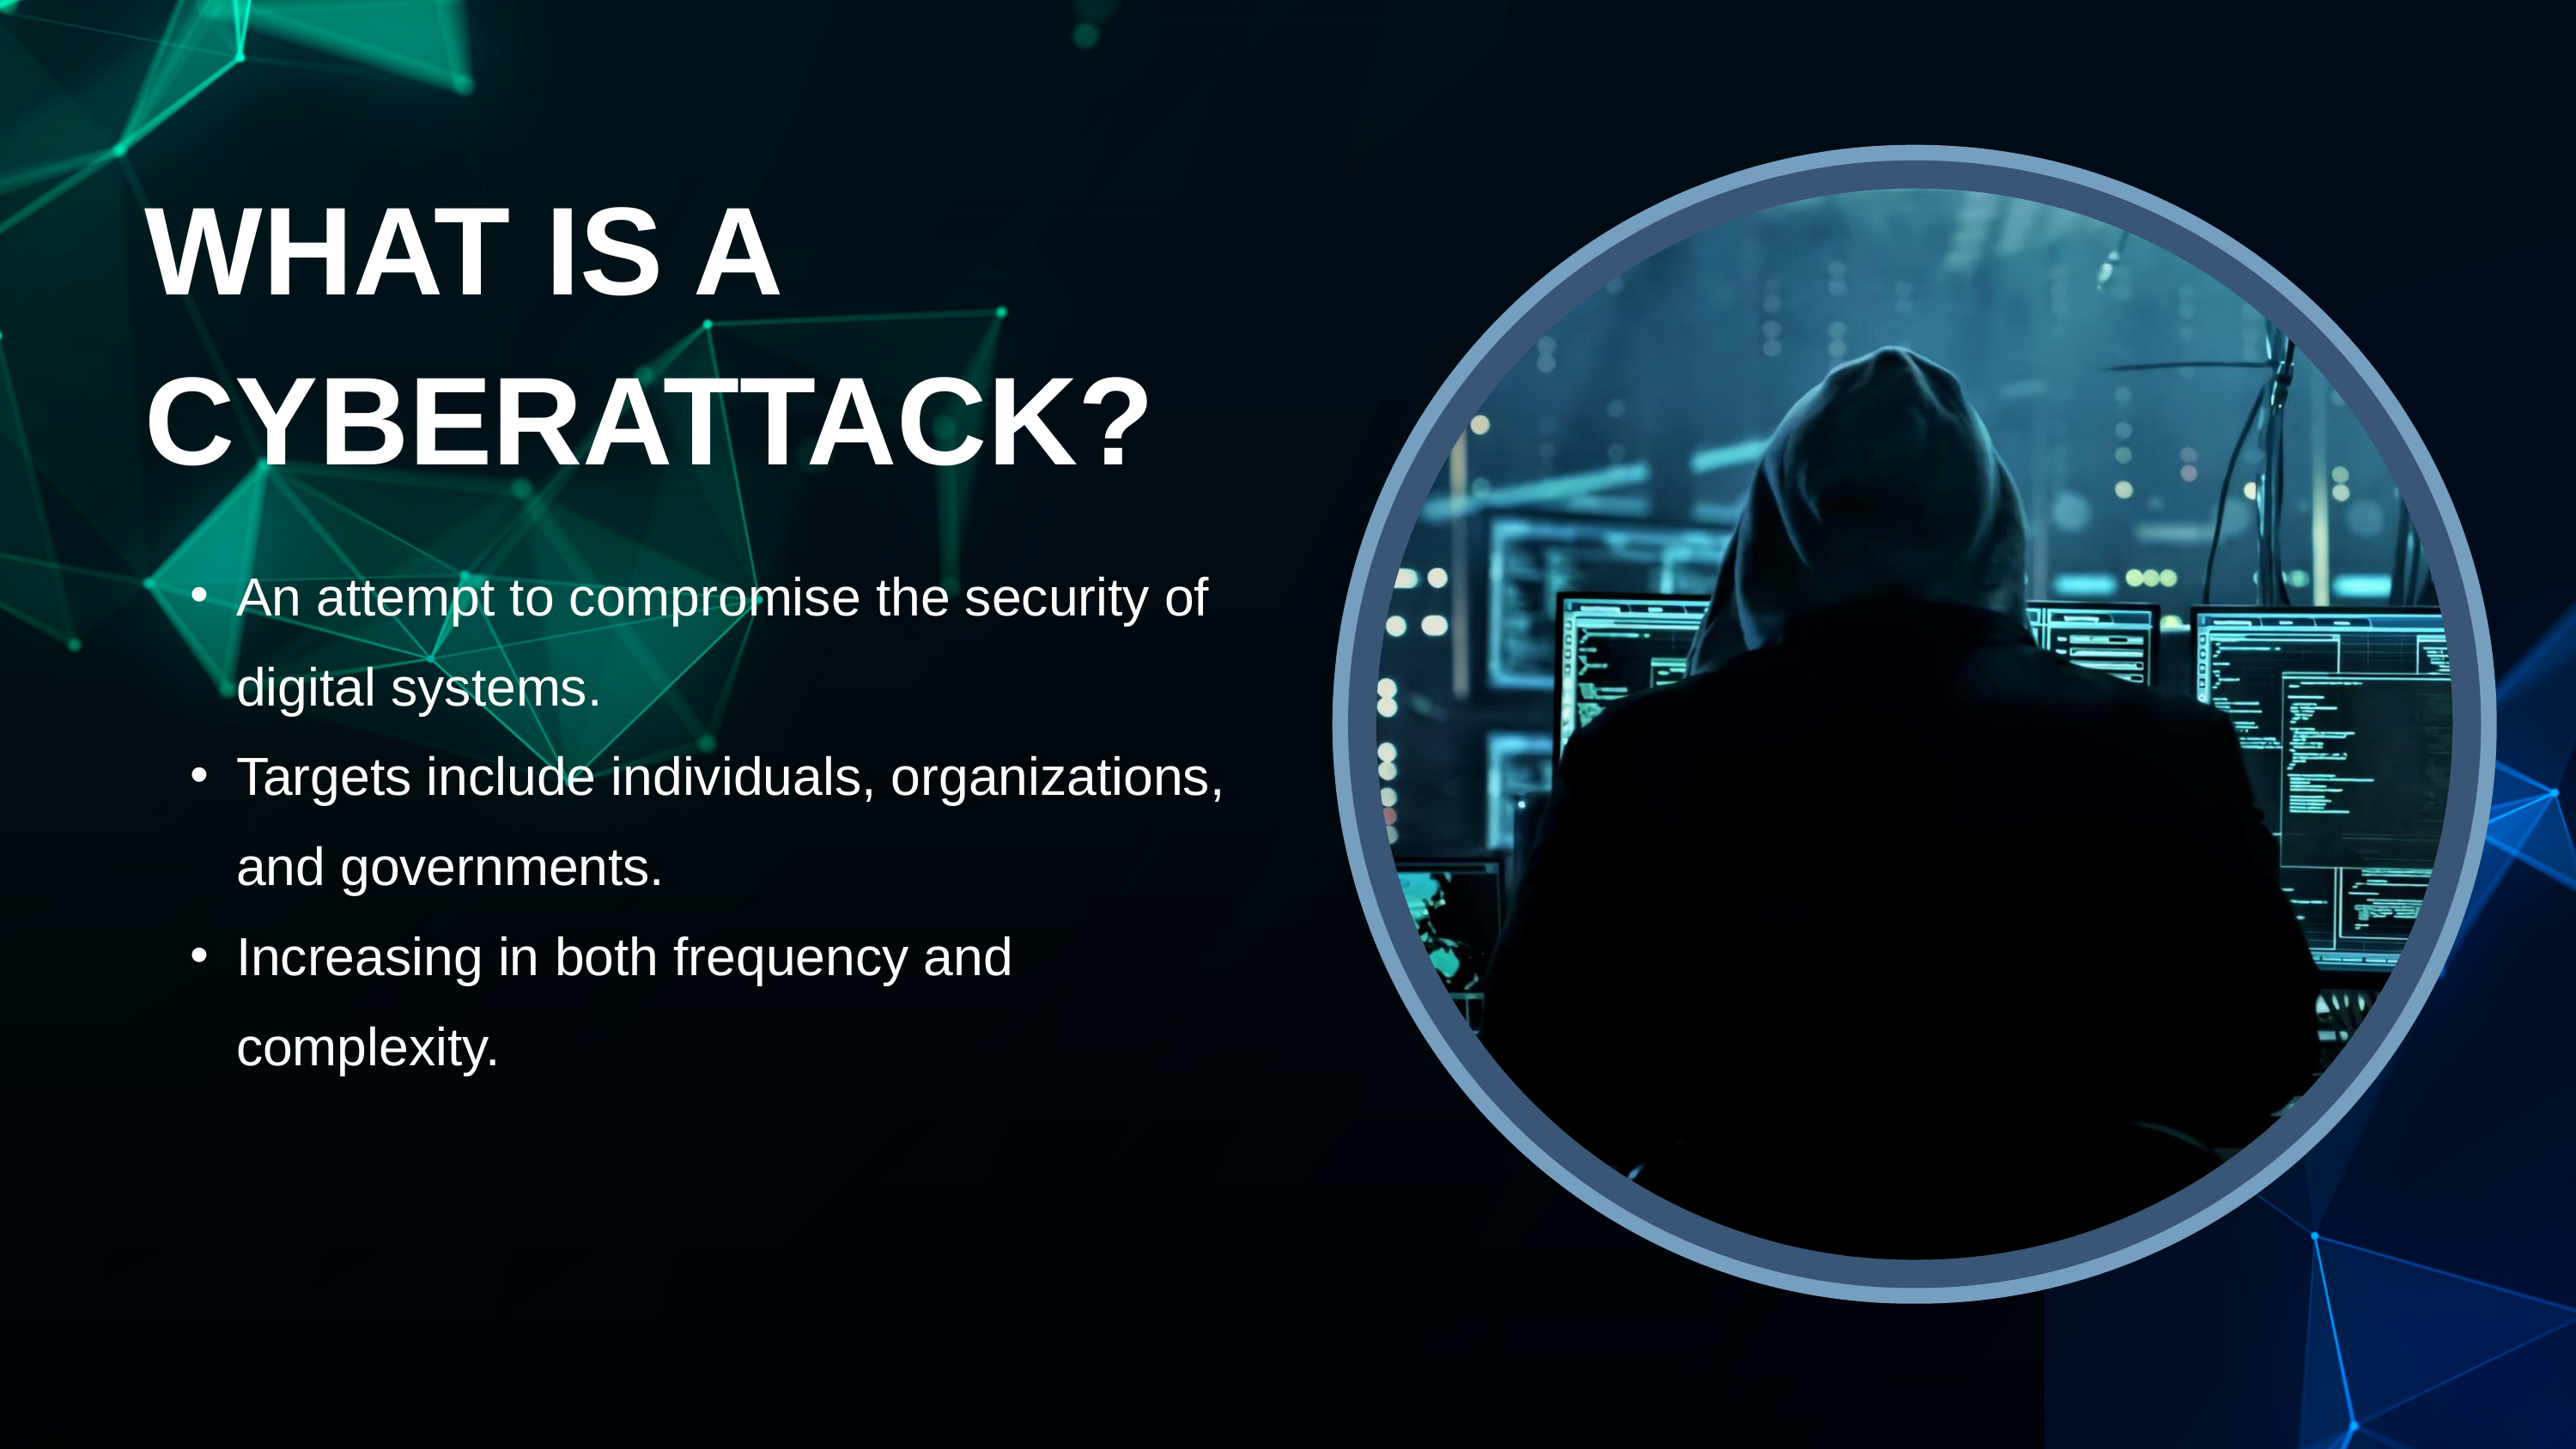

WHAT IS A CYBERATTACK?
An attempt to compromise the security of digital systems.
Targets include individuals, organizations, and governments.
Increasing in both frequency and complexity.